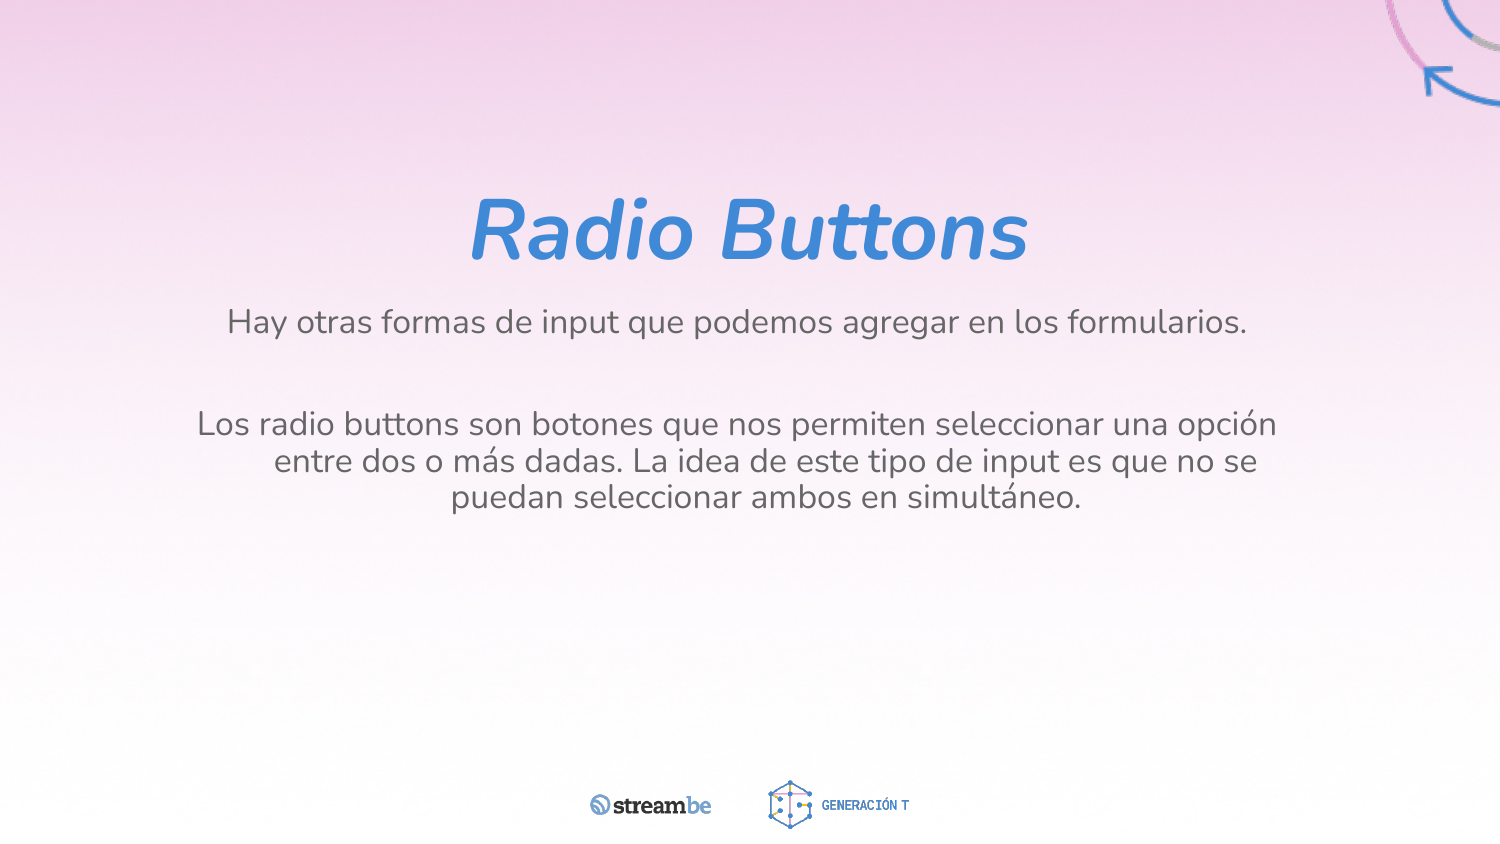

# Radio Buttons
Hay otras formas de input que podemos agregar en los formularios.

Los radio buttons son botones que nos permiten seleccionar una opción entre dos o más dadas. La idea de este tipo de input es que no se puedan seleccionar ambos en simultáneo.